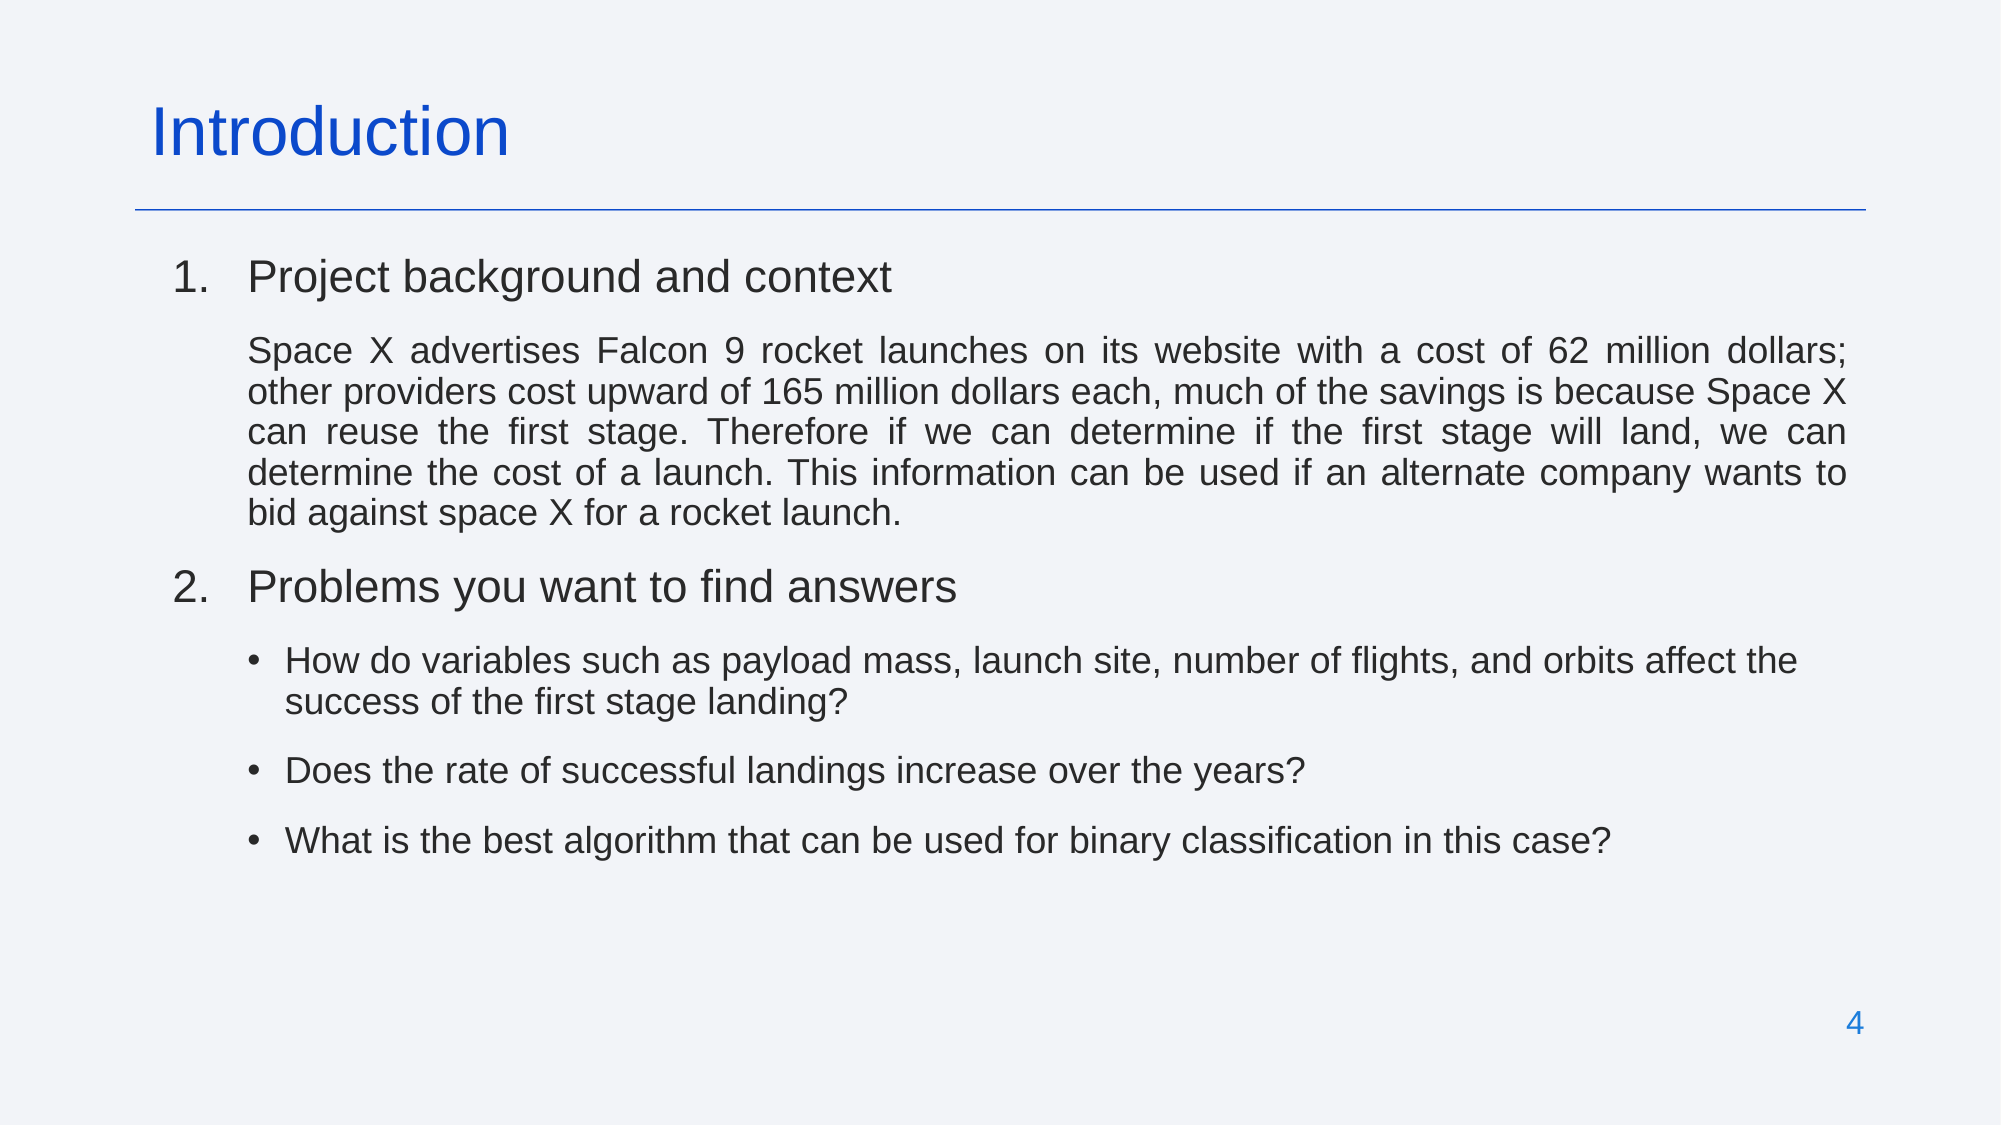

Introduction
Project background and context
Space X advertises Falcon 9 rocket launches on its website with a cost of 62 million dollars; other providers cost upward of 165 million dollars each, much of the savings is because Space X can reuse the first stage. Therefore if we can determine if the first stage will land, we can determine the cost of a launch. This information can be used if an alternate company wants to bid against space X for a rocket launch.
Problems you want to find answers
How do variables such as payload mass, launch site, number of flights, and orbits affect the success of the first stage landing?
Does the rate of successful landings increase over the years?
What is the best algorithm that can be used for binary classification in this case?
4